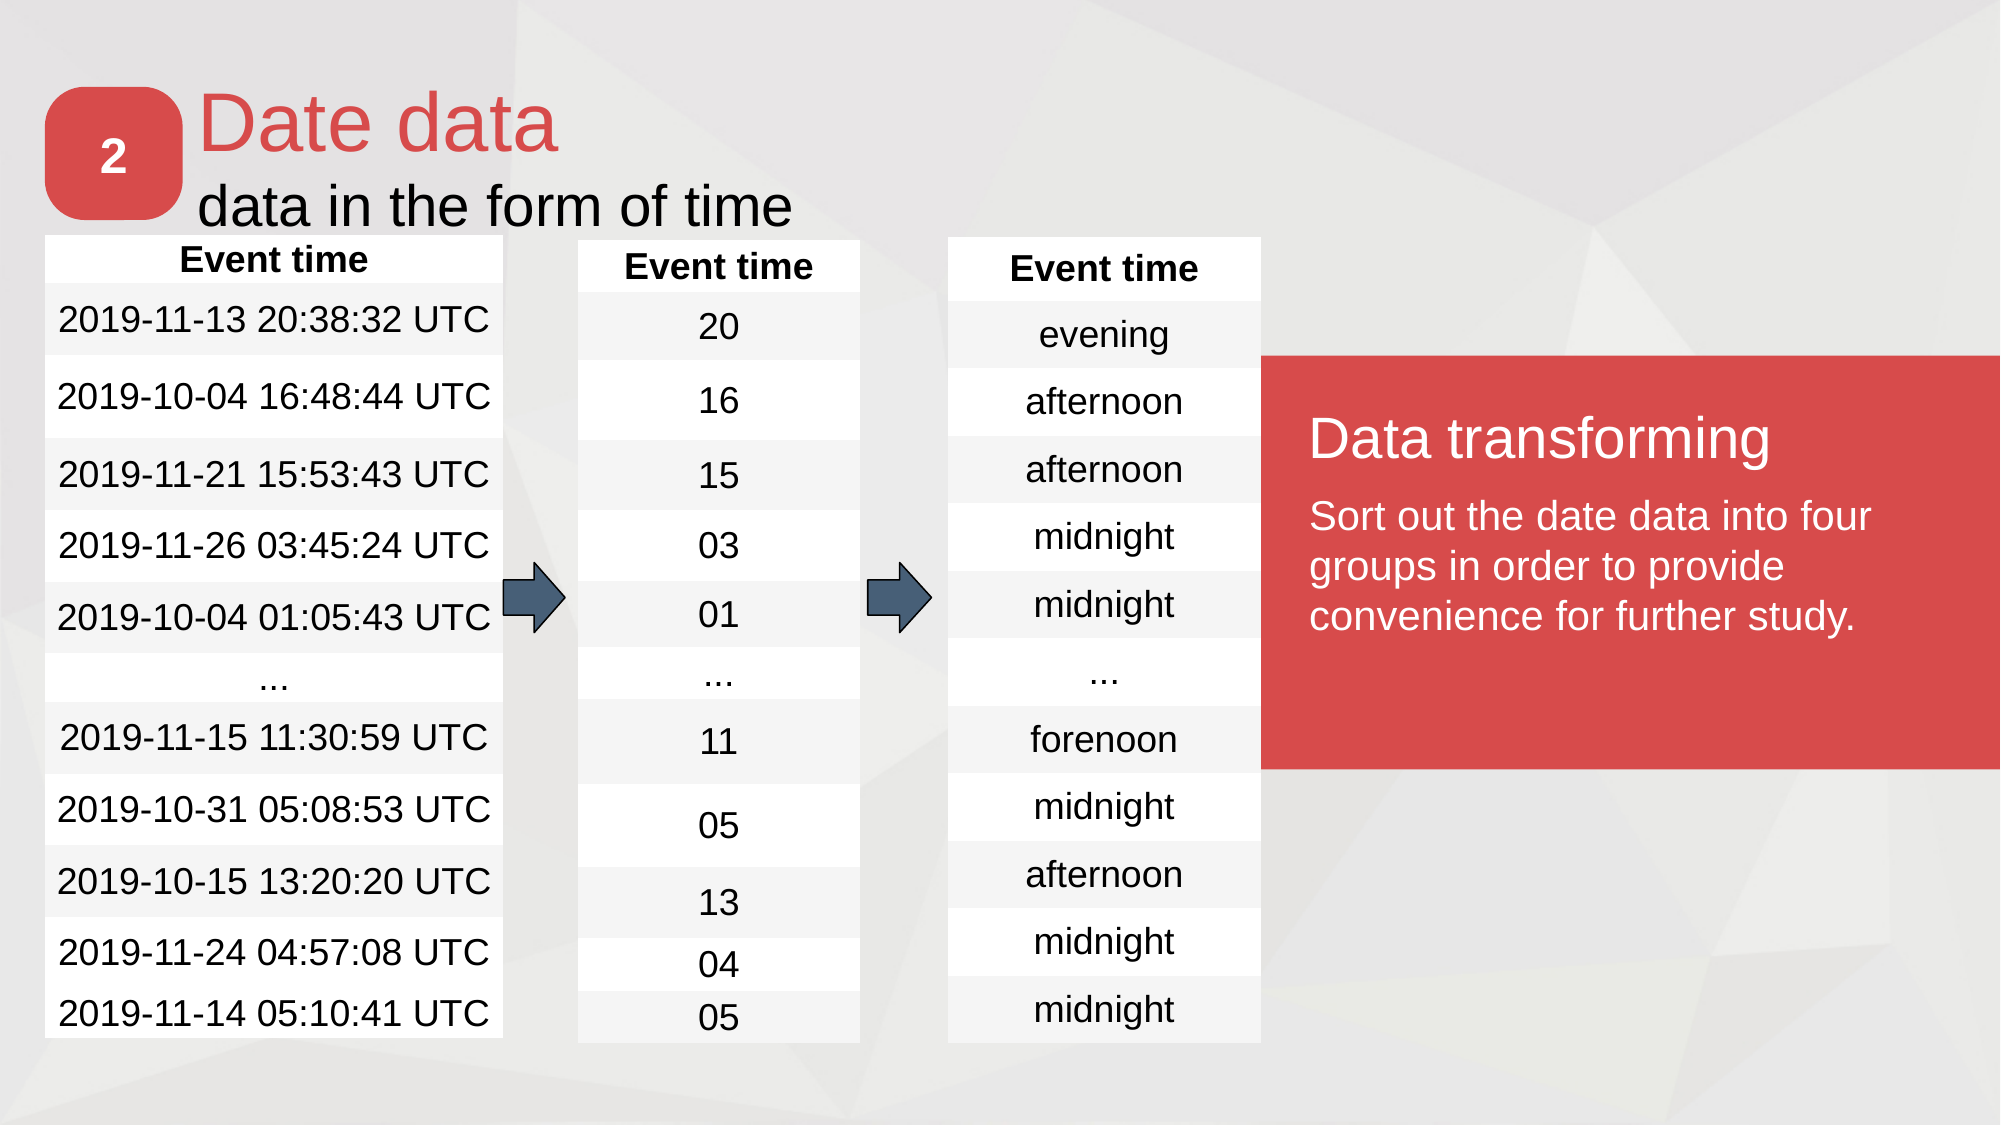

Date data
data in the form of time
2

| Event time |
| --- |
| 2019-11-13 20:38:32 UTC |
| 2019-10-04 16:48:44 UTC |
| 2019-11-21 15:53:43 UTC |
| 2019-11-26 03:45:24 UTC |
| 2019-10-04 01:05:43 UTC |
| ... |
| 2019-11-15 11:30:59 UTC |
| 2019-10-31 05:08:53 UTC |
| 2019-10-15 13:20:20 UTC |
| 2019-11-24 04:57:08 UTC |
| 2019-11-14 05:10:41 UTC |
| Event time |
| --- |
| evening |
| afternoon |
| afternoon |
| midnight |
| midnight |
| ... |
| forenoon |
| midnight |
| afternoon |
| midnight |
| midnight |
| Event time |
| --- |
| 20 |
| 16 |
| 15 |
| 03 |
| 01 |
| ... |
| 11 |
| 05 |
| 13 |
| 04 |
| 05 |
Data transforming
Sort out the date data into four groups in order to provide convenience for further study.